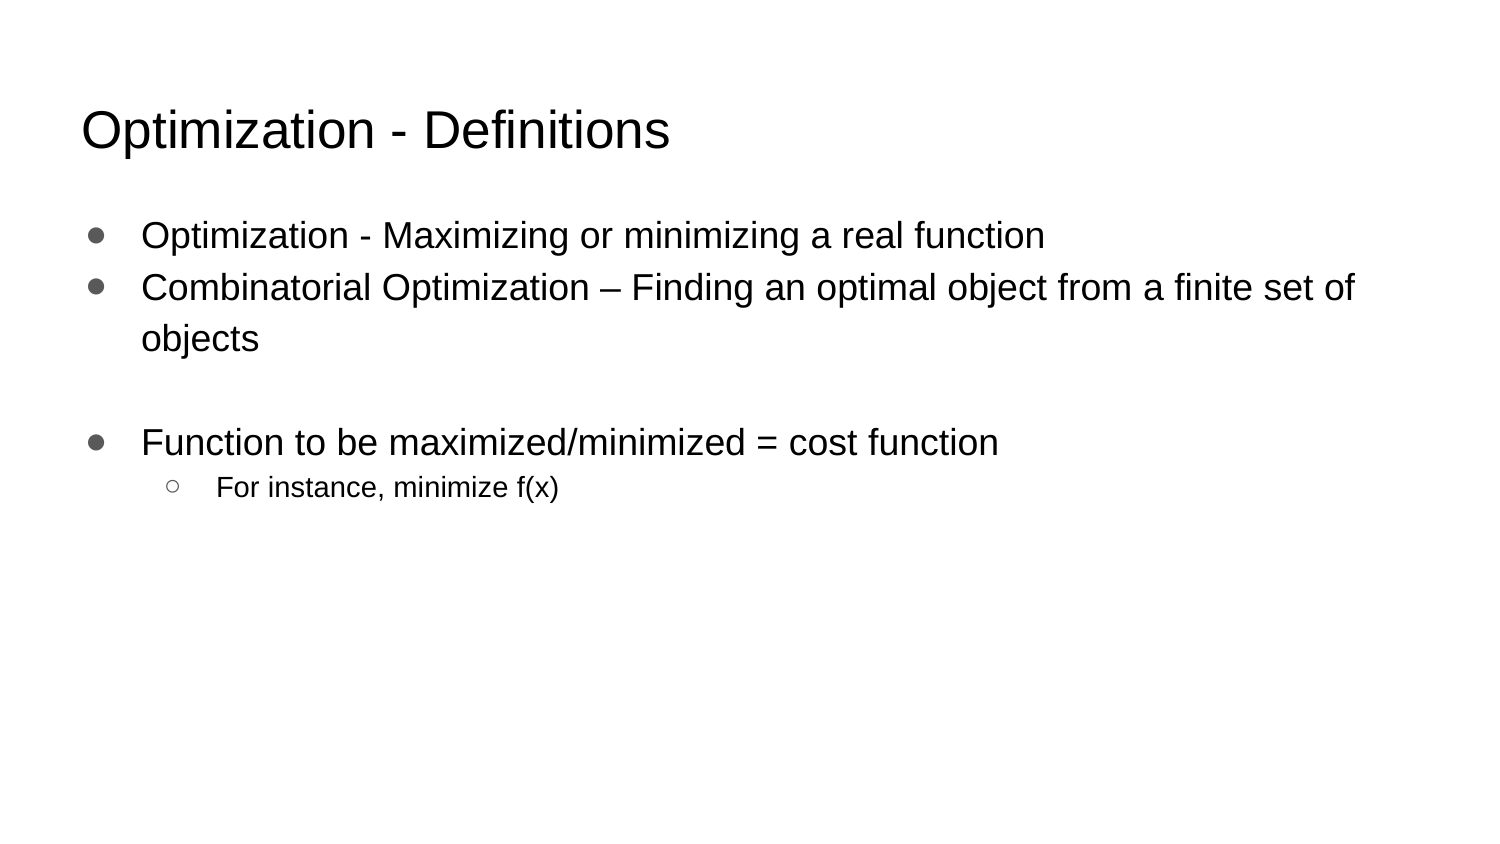

# Optimization - Definitions
Optimization - Maximizing or minimizing a real function
Combinatorial Optimization – Finding an optimal object from a finite set of objects

Function to be maximized/minimized = cost function
For instance, minimize f(x)